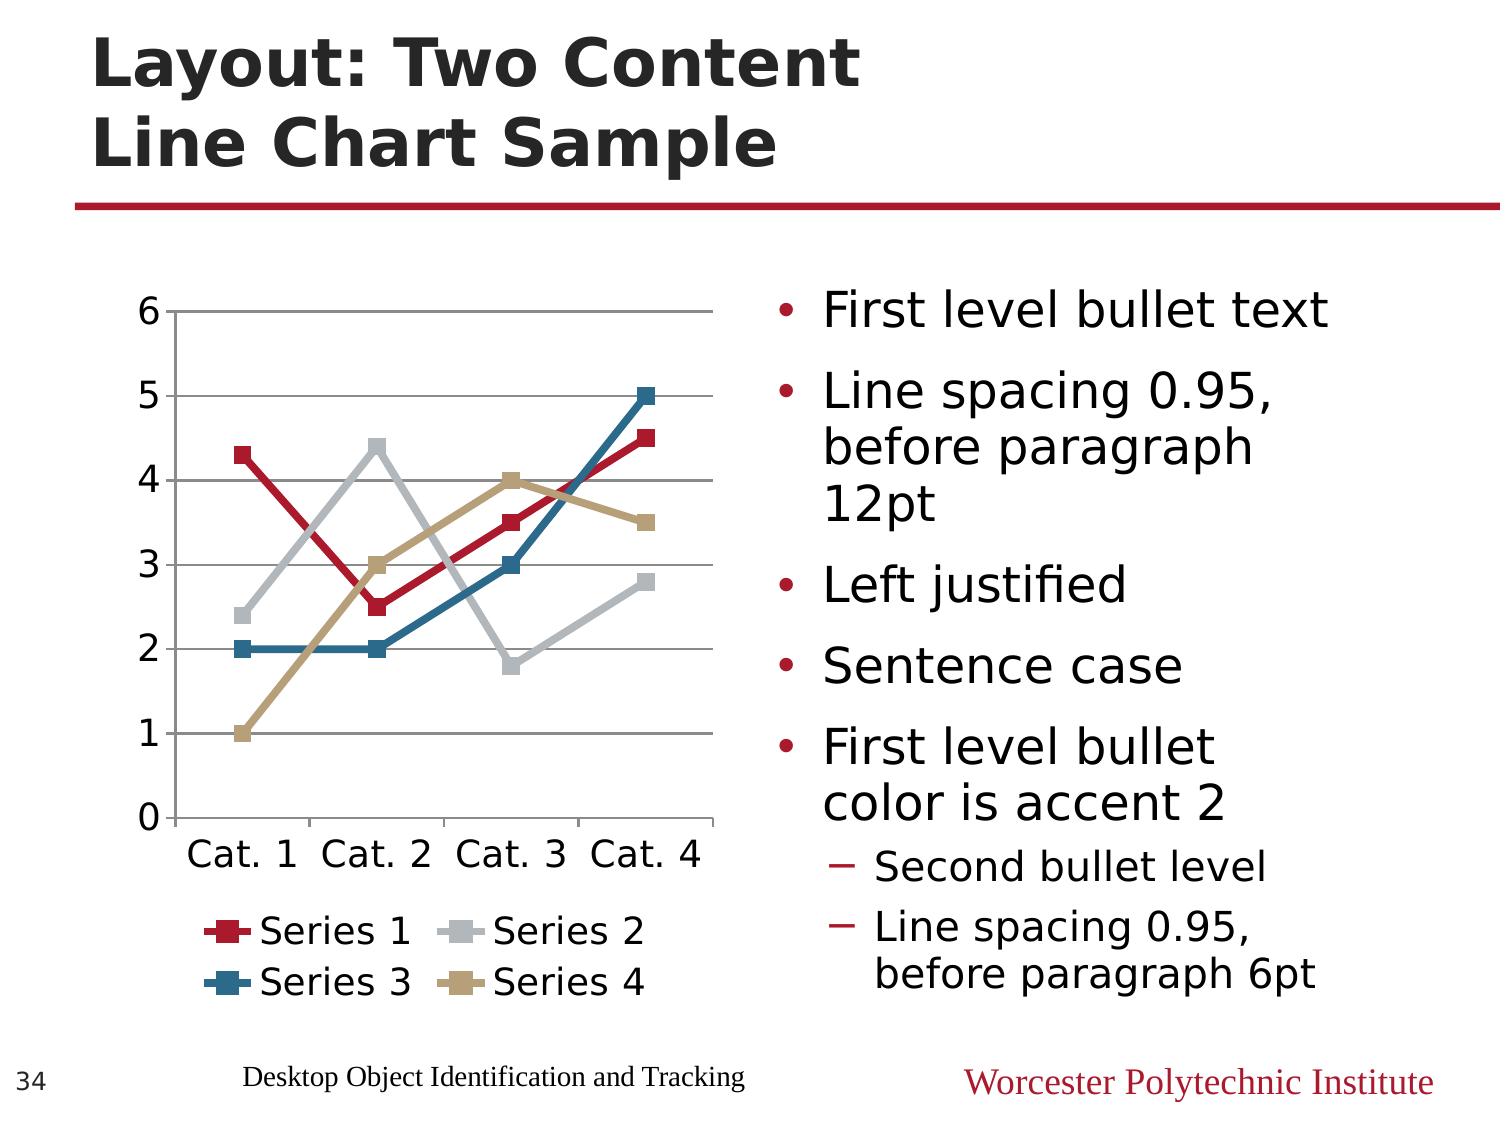

# Layout: Two Content Line Chart Sample

### Chart

| Category | Series 1 | Series 2 | Series 3 | Series 4 |
|---|---|---|---|---|
| Cat. 1 | 4.3 | 2.4 | 2.0 | 1.0 |
| Cat. 2 | 2.5 | 4.4 | 2.0 | 3.0 |
| Cat. 3 | 3.5 | 1.8 | 3.0 | 4.0 |
| Cat. 4 | 4.5 | 2.8 | 5.0 | 3.5 |
First level bullet text
Line spacing 0.95, before paragraph 12pt
Left justified
Sentence case
First level bullet color is accent 2
Second bullet level
Line spacing 0.95, before paragraph 6pt
34
Desktop Object Identification and Tracking